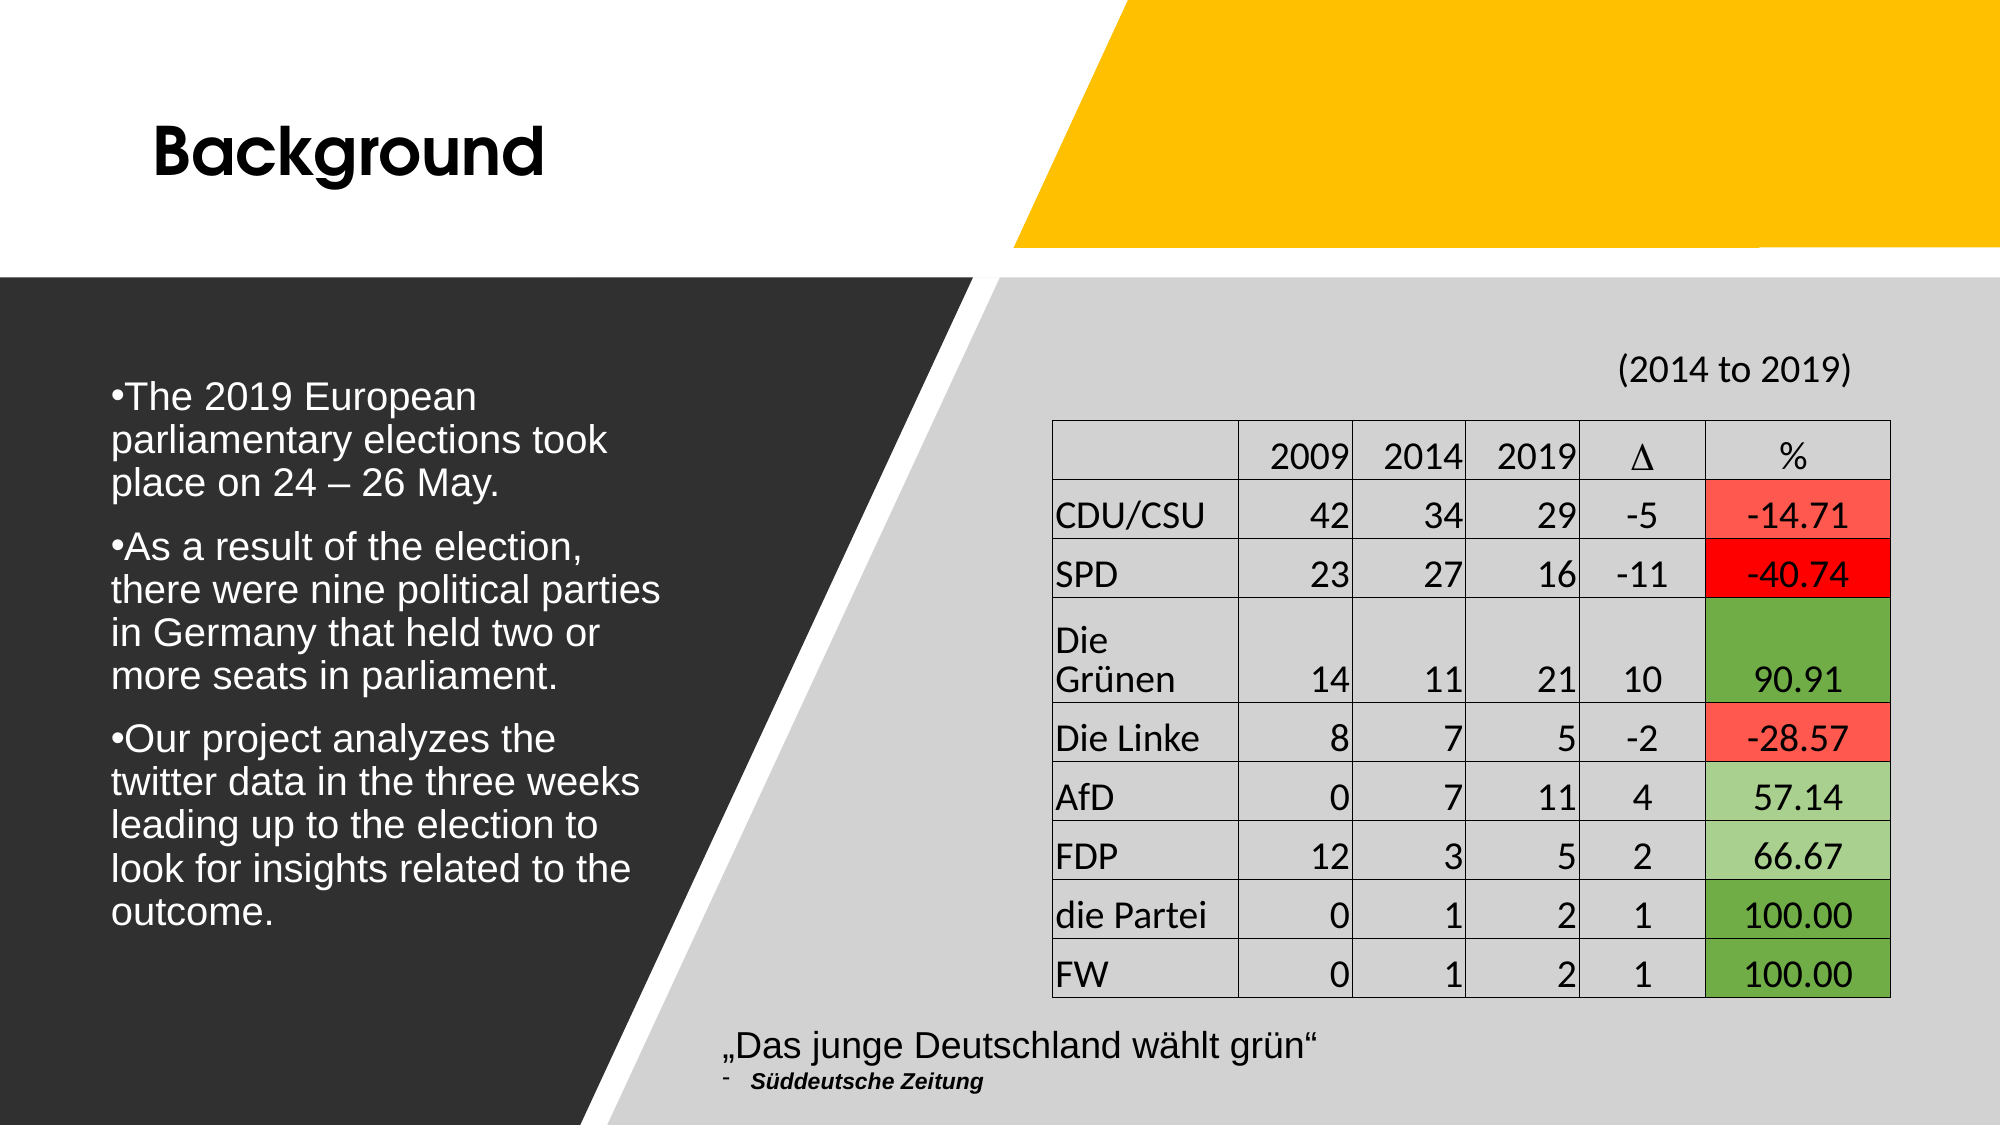

# Background

|  |  |  |  | (2014 to 2019) |  |
| --- | --- | --- | --- | --- | --- |
|  | 2009 | 2014 | 2019 | Δ | % |
| CDU/CSU | 42 | 34 | 29 | -5 | -14.71 |
| SPD | 23 | 27 | 16 | -11 | -40.74 |
| Die Grünen | 14 | 11 | 21 | 10 | 90.91 |
| Die Linke | 8 | 7 | 5 | -2 | -28.57 |
| AfD | 0 | 7 | 11 | 4 | 57.14 |
| FDP | 12 | 3 | 5 | 2 | 66.67 |
| die Partei | 0 | 1 | 2 | 1 | 100.00 |
| FW | 0 | 1 | 2 | 1 | 100.00 |
The 2019 European parliamentary elections took place on 24 – 26 May.
As a result of the election, there were nine political parties in Germany that held two or more seats in parliament.
Our project analyzes the twitter data in the three weeks leading up to the election to look for insights related to the outcome.
„Das junge Deutschland wählt grün“
Süddeutsche Zeitung